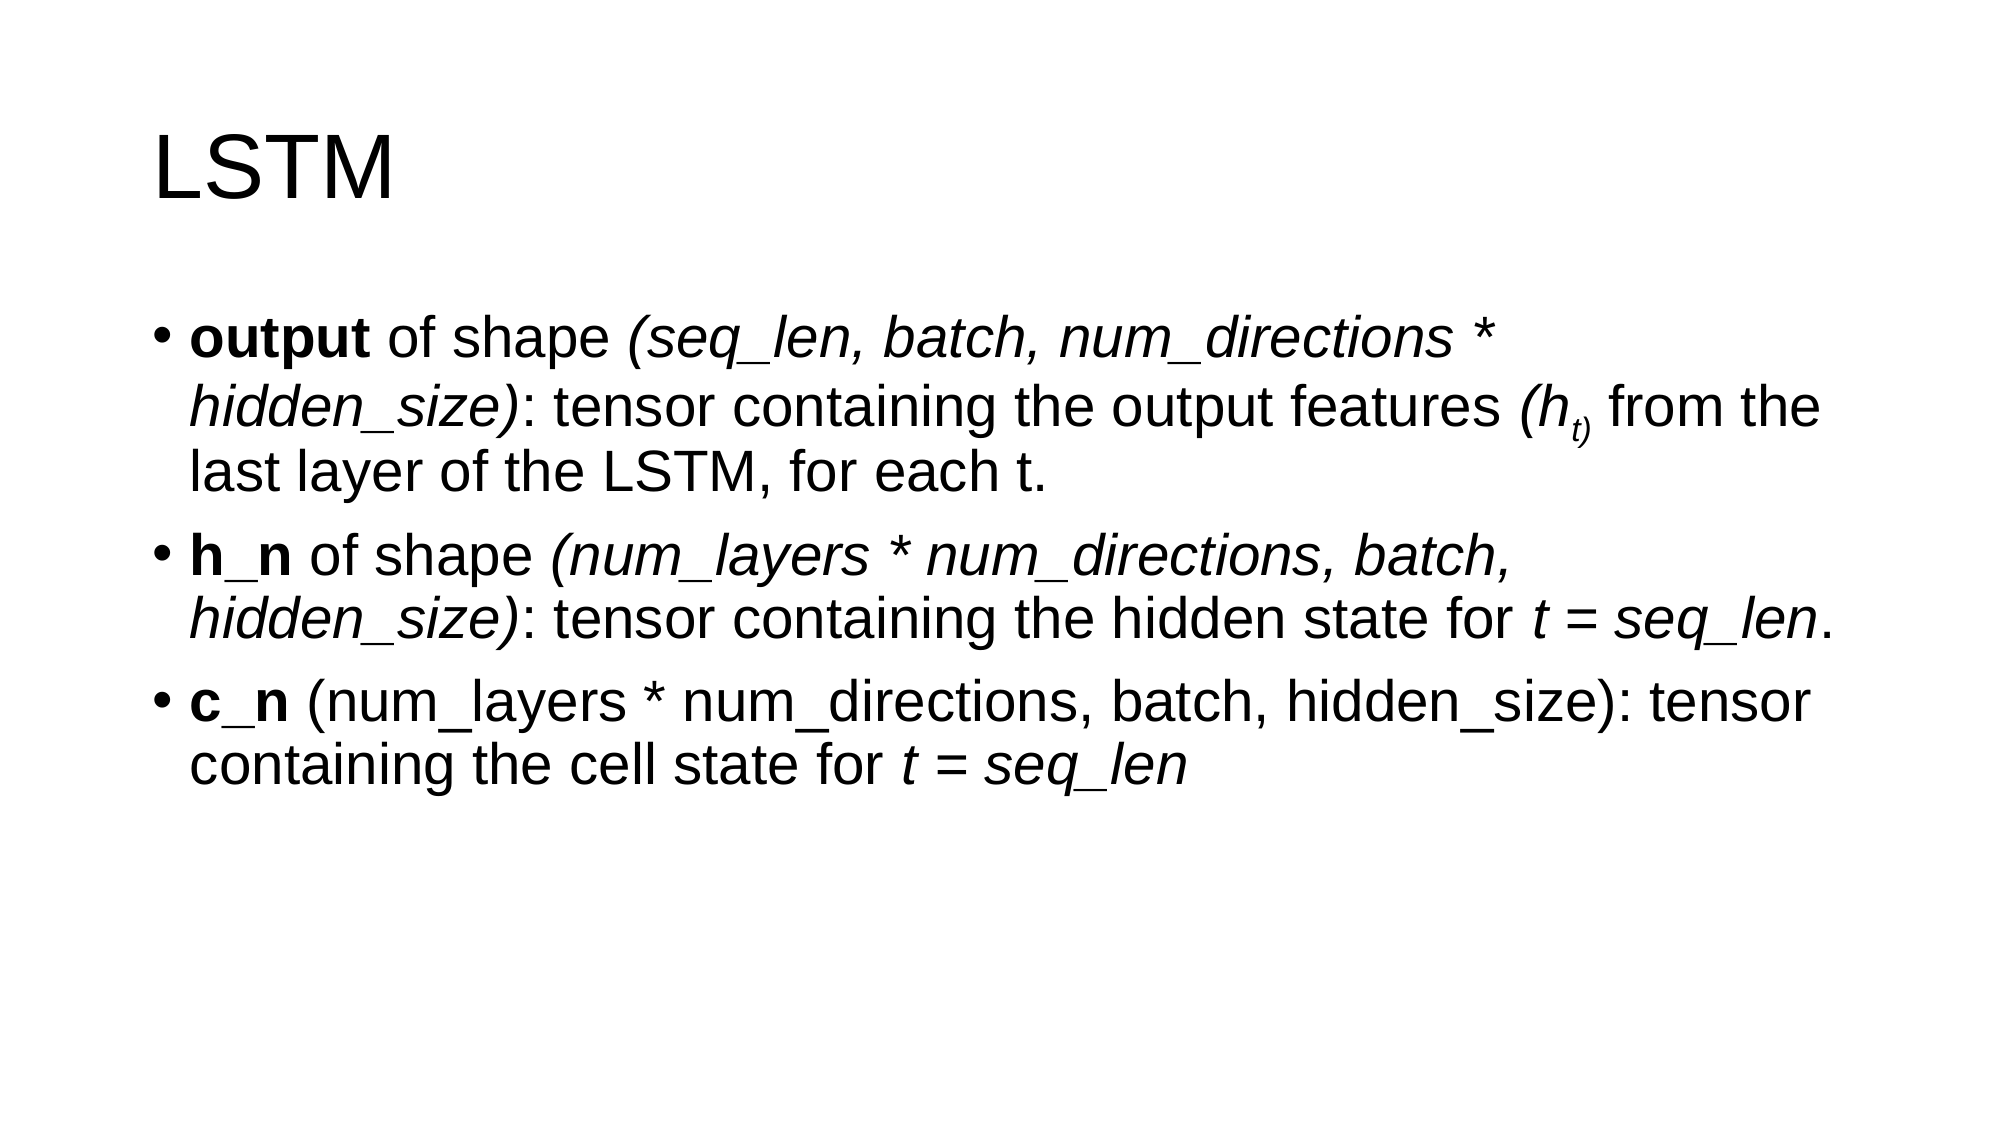

# LSTM
output of shape (seq_len, batch, num_directions * hidden_size): tensor containing the output features (ht) from the last layer of the LSTM, for each t.
h_n of shape (num_layers * num_directions, batch, hidden_size): tensor containing the hidden state for t = seq_len.
c_n (num_layers * num_directions, batch, hidden_size): tensor containing the cell state for t = seq_len